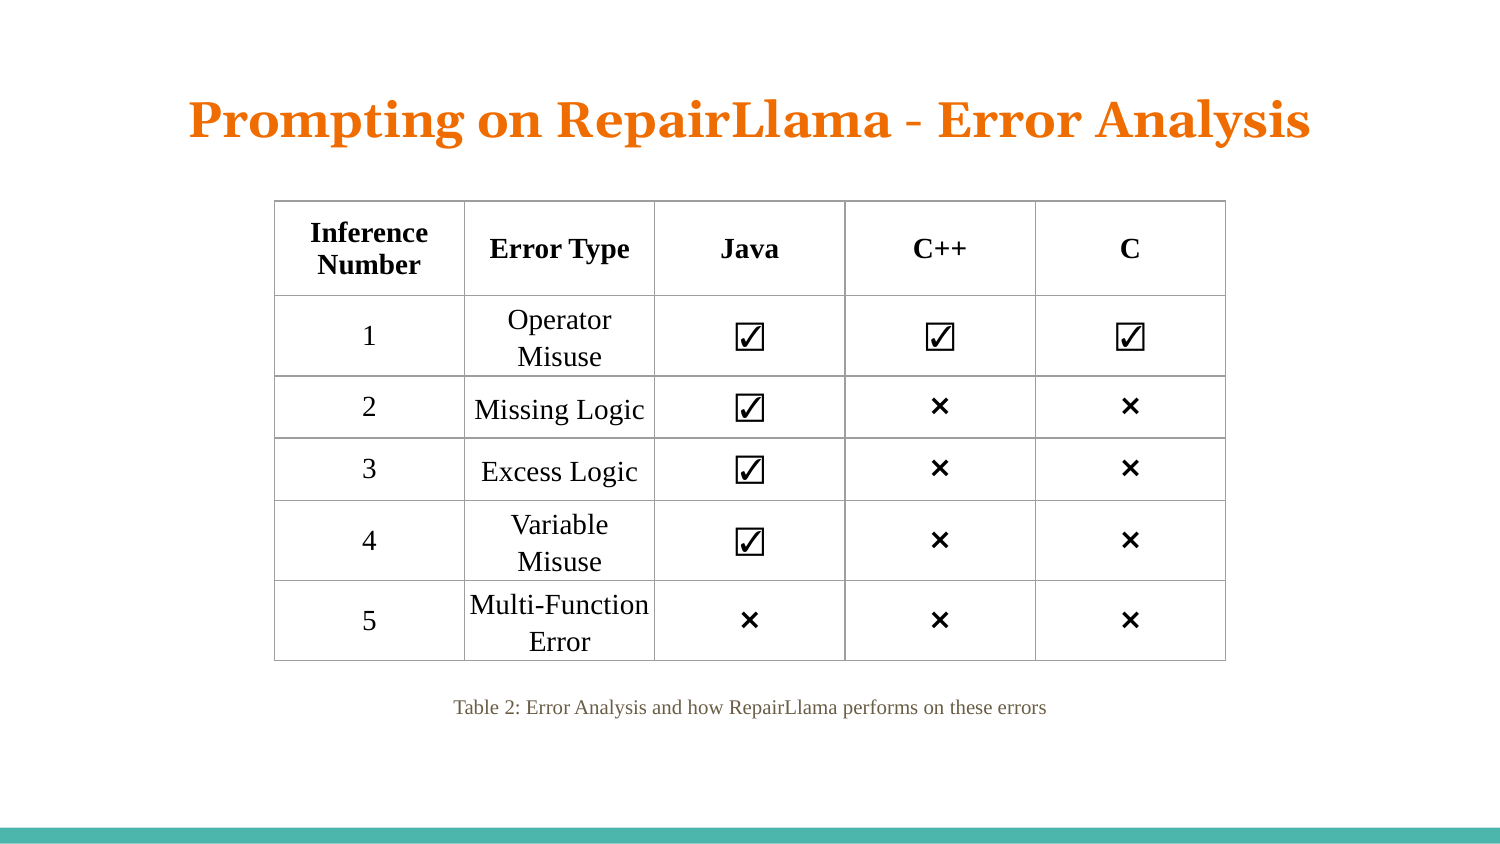

# Prompting on RepairLlama - Error Analysis
| Inference Number | Error Type | Java | C++ | C |
| --- | --- | --- | --- | --- |
| 1 | Operator Misuse | ☑️ | ☑️ | ☑️ |
| 2 | Missing Logic | ☑️ | ❌ | ❌ |
| 3 | Excess Logic | ☑️ | ❌ | ❌ |
| 4 | Variable Misuse | ☑️ | ❌ | ❌ |
| 5 | Multi-Function Error | ❌ | ❌ | ❌ |
Table 2: Error Analysis and how RepairLlama performs on these errors